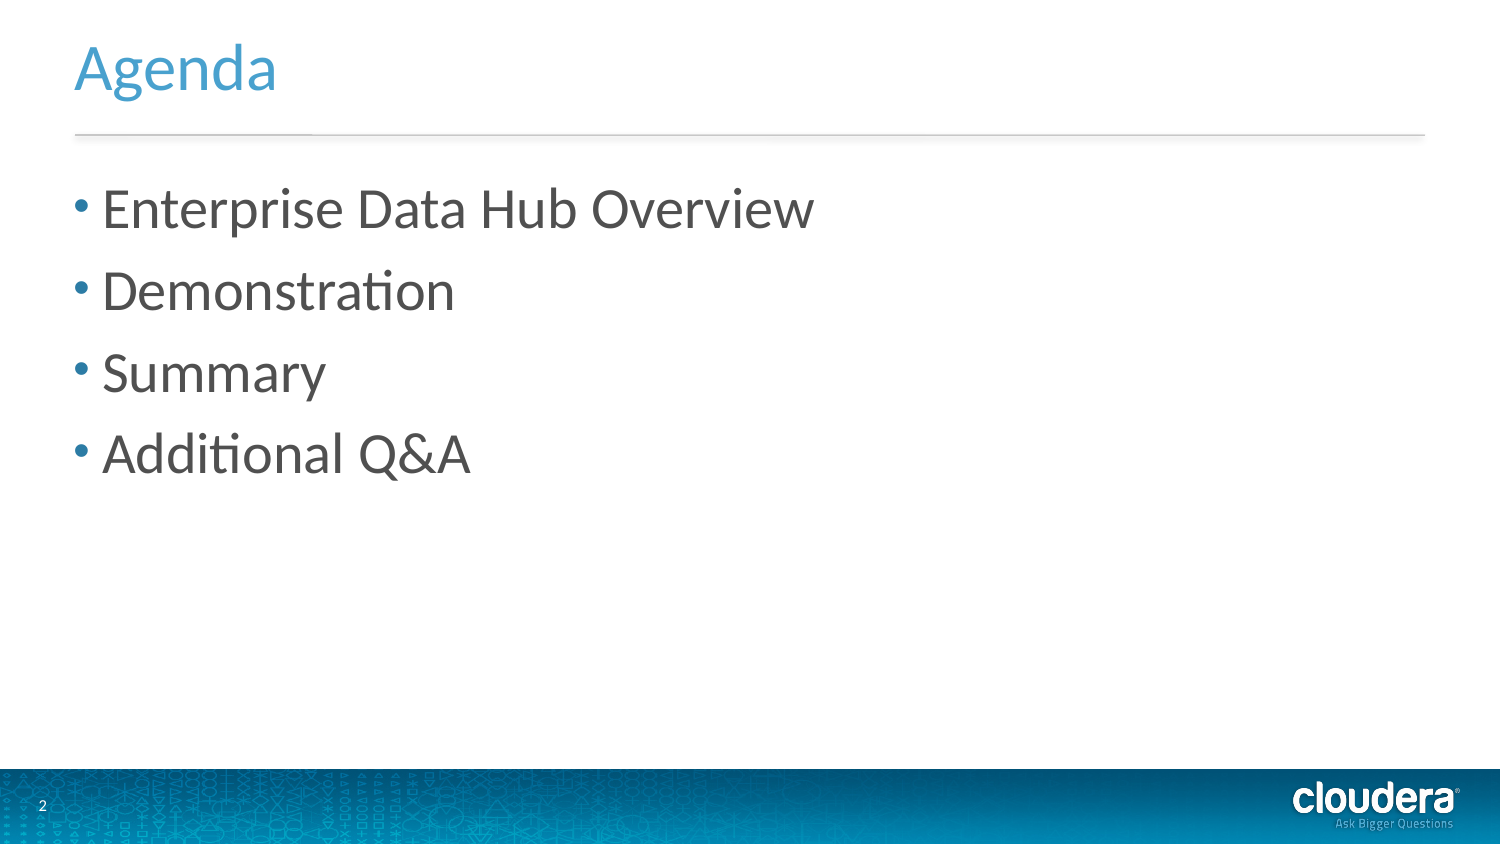

# Agenda
Enterprise Data Hub Overview
Demonstration
Summary
Additional Q&A